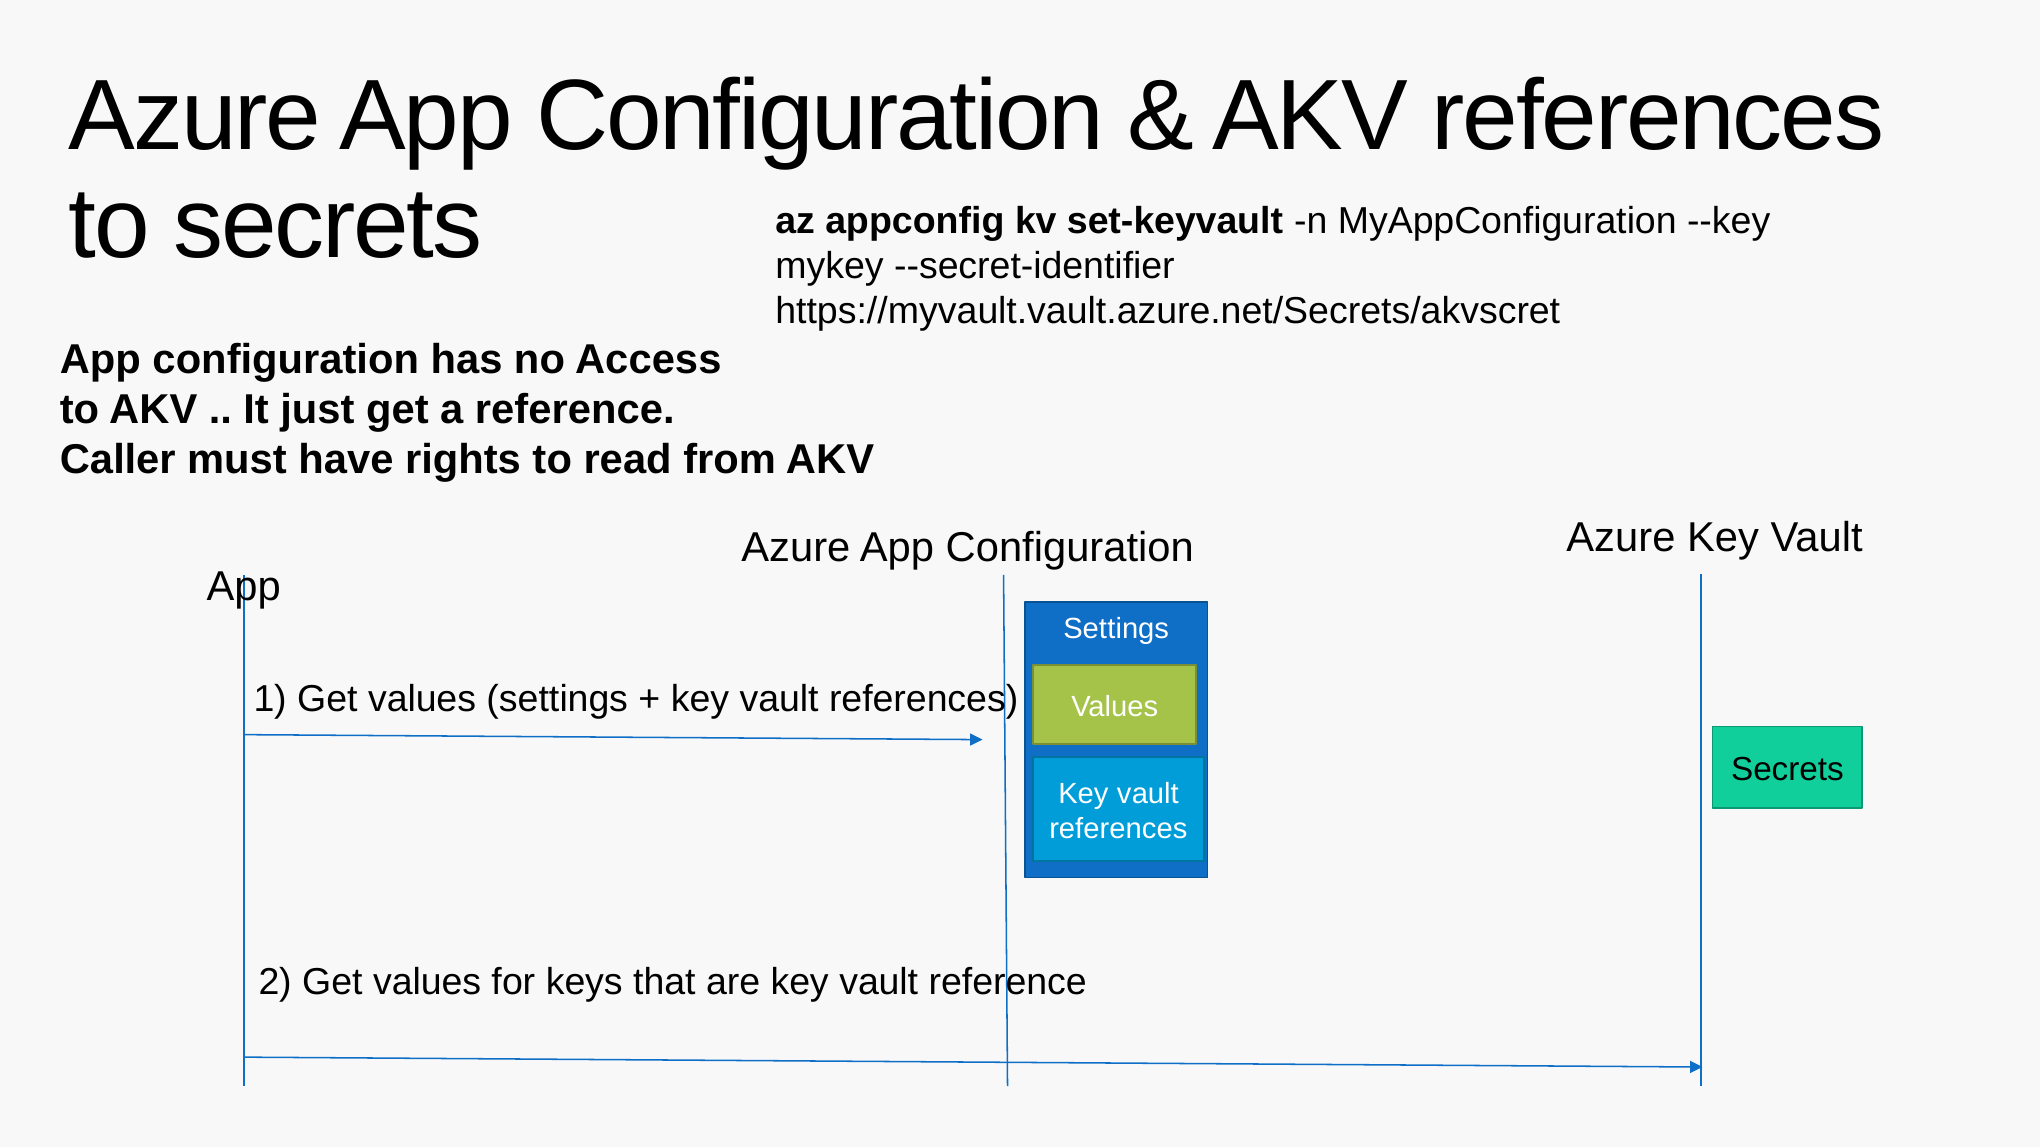

# Azure App Configuration & AKV references to secrets
az appconfig kv set-keyvault -n MyAppConfiguration --key mykey --secret-identifier https://myvault.vault.azure.net/Secrets/akvscret
App configuration has no Access
to AKV .. It just get a reference.
Caller must have rights to read from AKV
Azure Key Vault
Azure App Configuration
App
Settings
Values
1) Get values (settings + key vault references)
Secrets
Key vault references
2) Get values for keys that are key vault reference